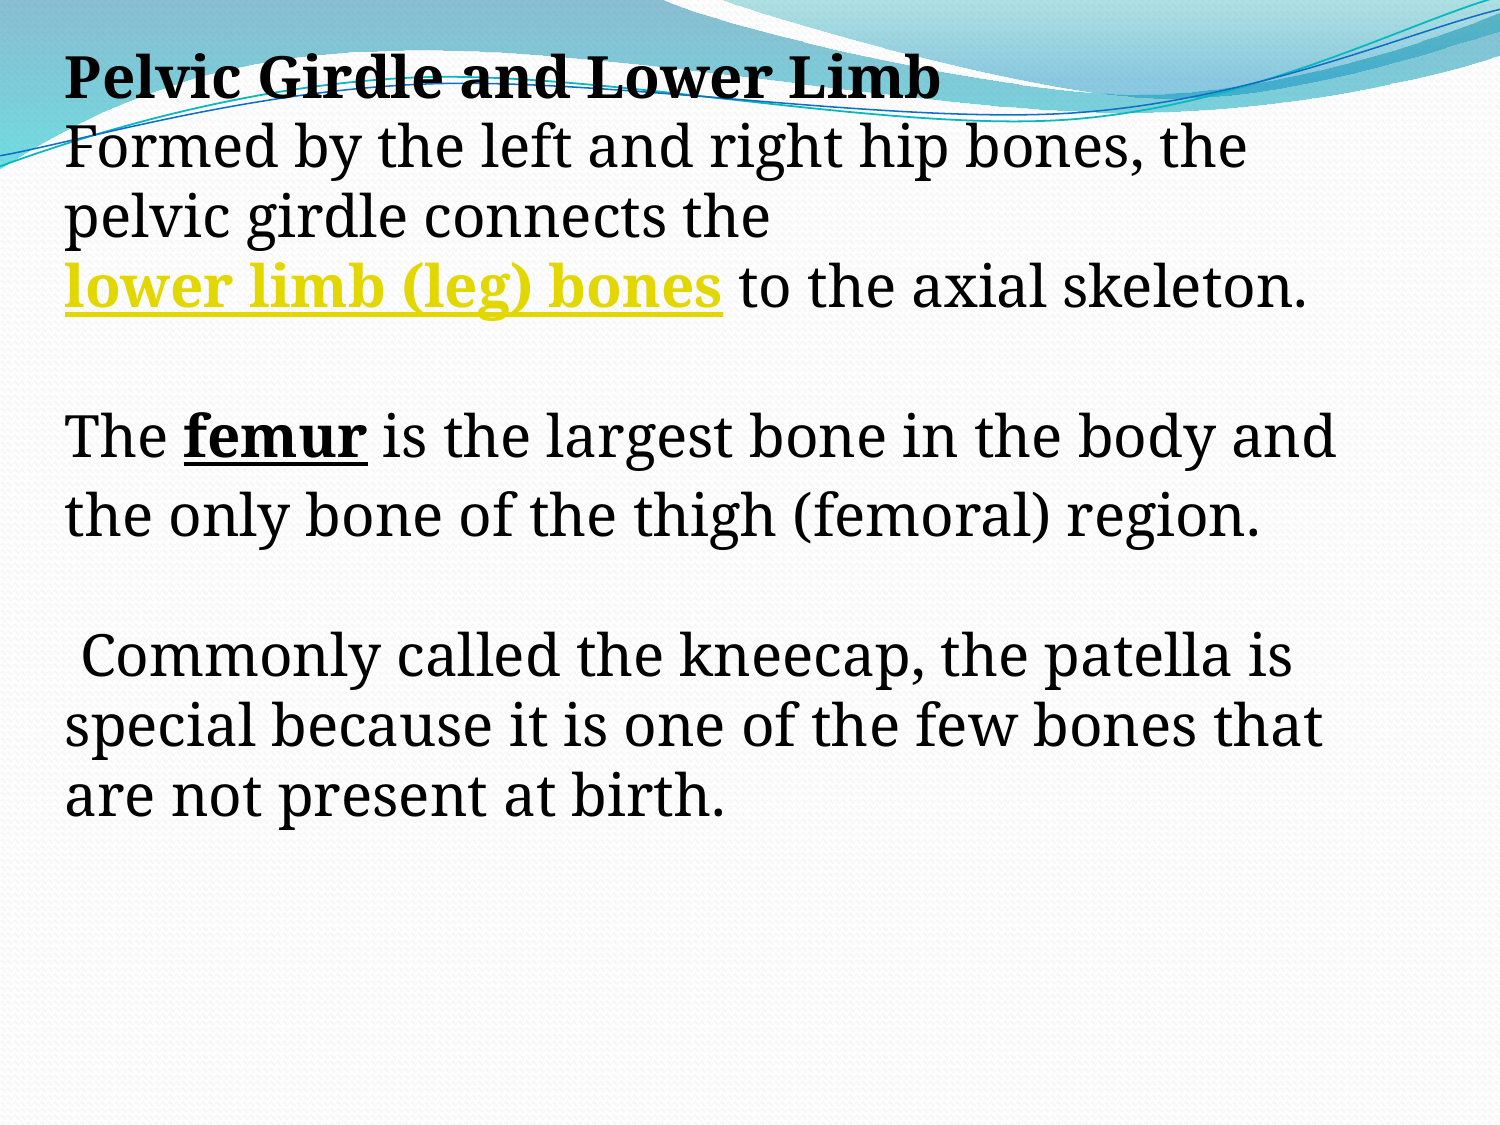

Pelvic Girdle and Lower Limb
Formed by the left and right hip bones, the pelvic girdle connects the lower limb (leg) bones to the axial skeleton.

The femur is the largest bone in the body and the only bone of the thigh (femoral) region.

 Commonly called the kneecap, the patella is special because it is one of the few bones that are not present at birth.